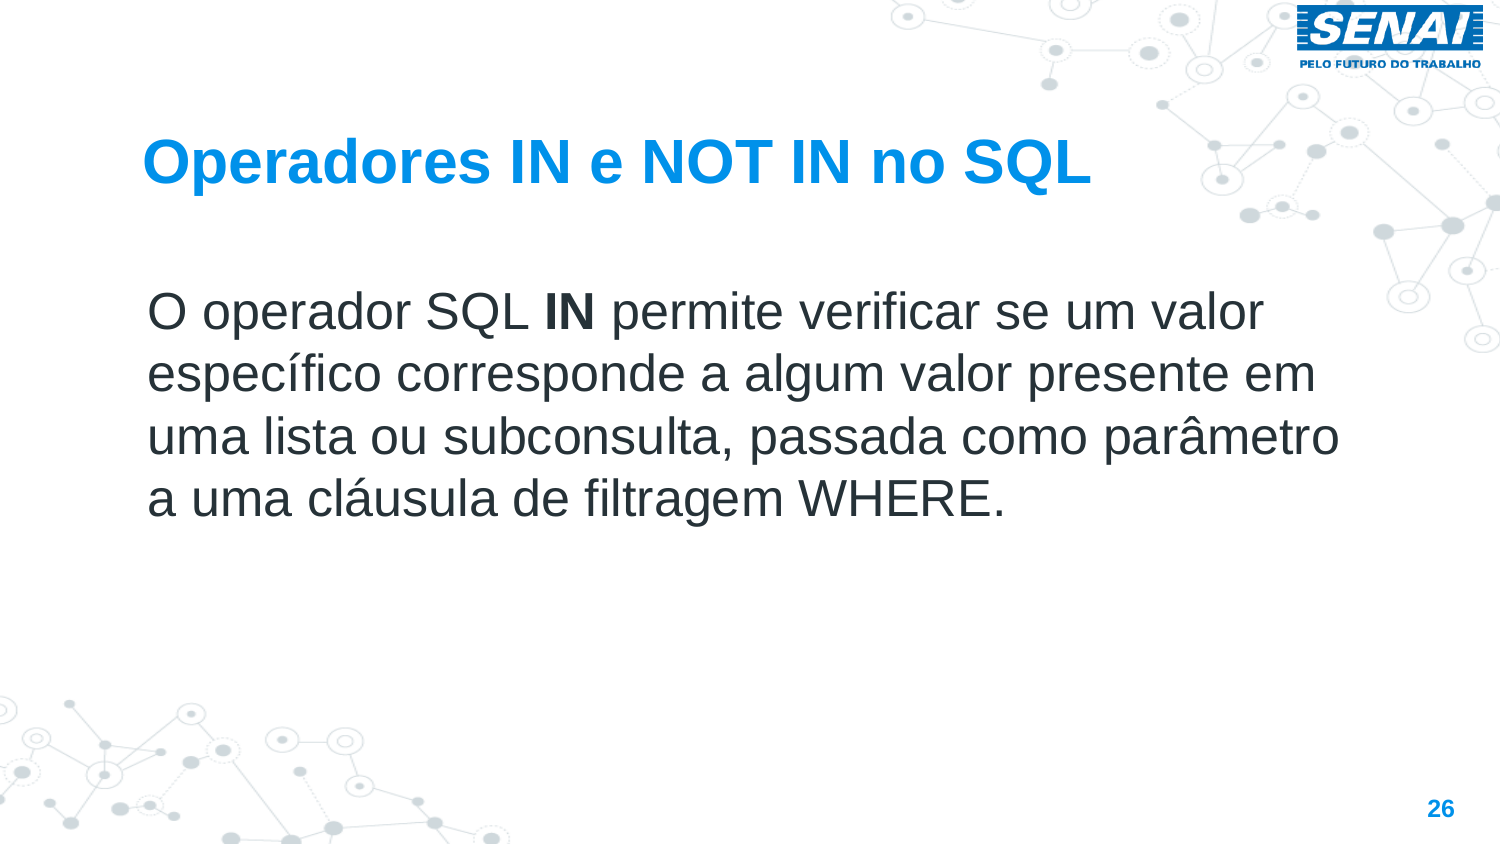

# Operadores IN e NOT IN no SQL

O operador SQL IN permite verificar se um valor específico corresponde a algum valor presente em uma lista ou subconsulta, passada como parâmetro a uma cláusula de filtragem WHERE.
26